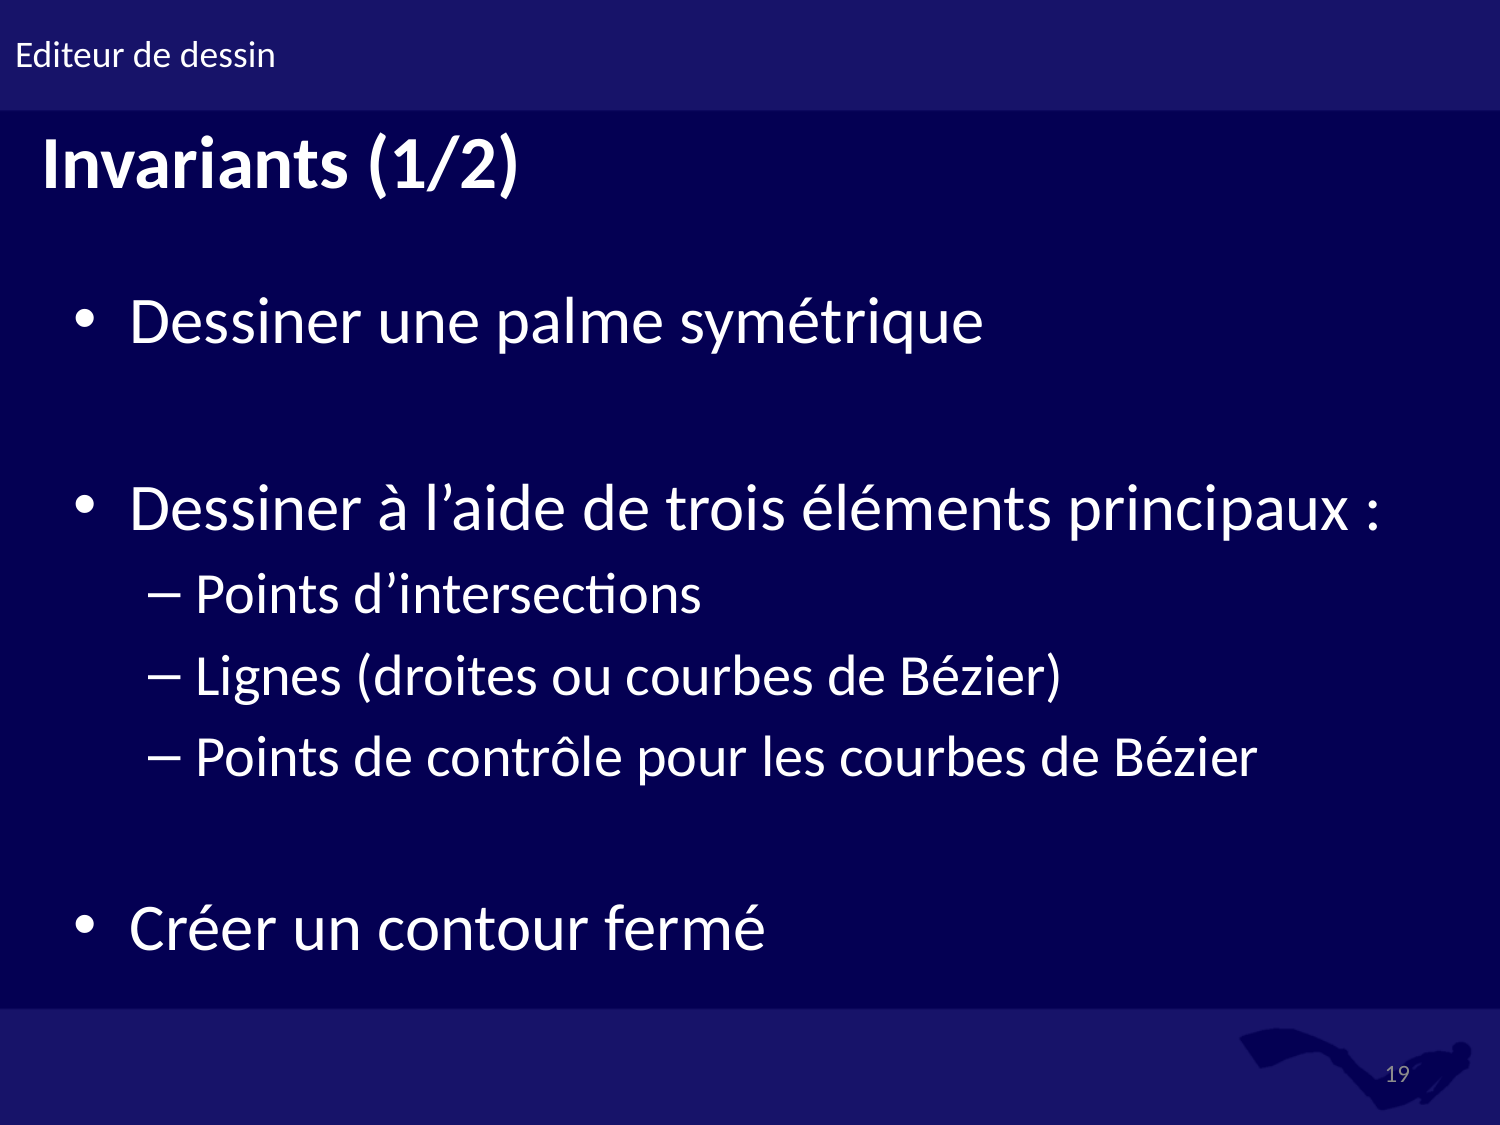

# Editeur de dessin
Invariants (1/2)
Dessiner une palme symétrique

Dessiner à l’aide de trois éléments principaux :
Points d’intersections
Lignes (droites ou courbes de Bézier)
Points de contrôle pour les courbes de Bézier

Créer un contour fermé
19